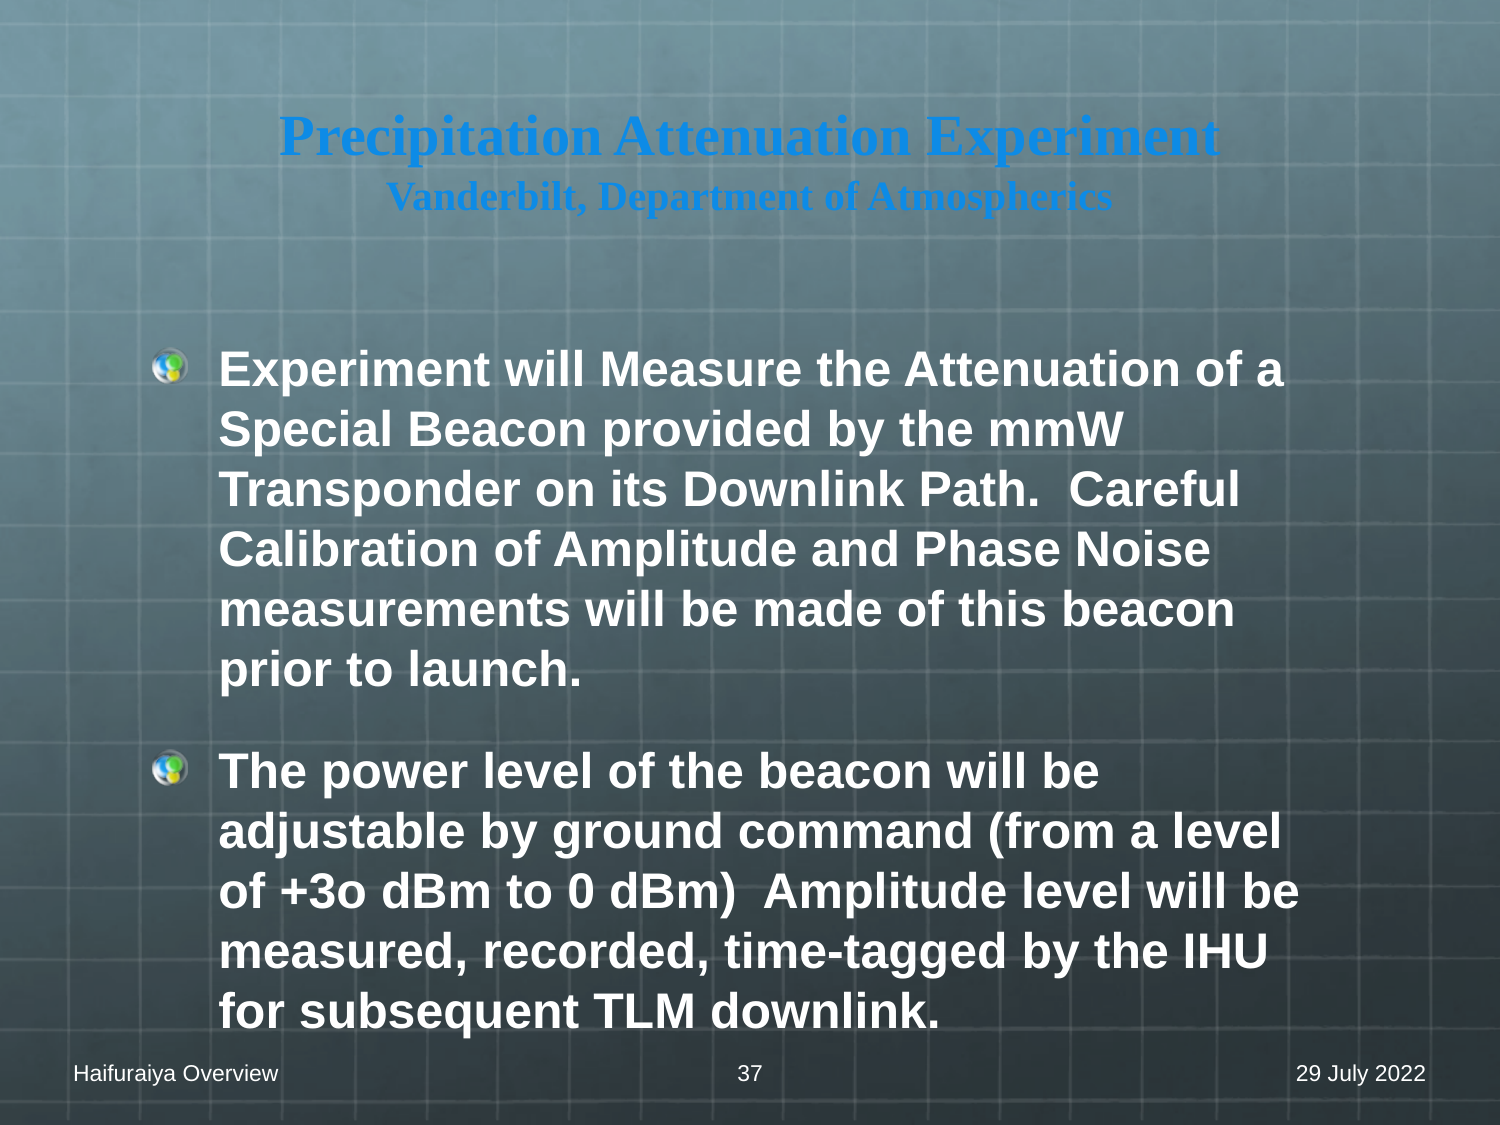

# Precipitation Attenuation Experiment Vanderbilt, Department of Atmospherics
Experiment will Measure the Attenuation of a Special Beacon provided by the mmW Transponder on its Downlink Path.  Careful Calibration of Amplitude and Phase Noise measurements will be made of this beacon prior to launch.
The power level of the beacon will be adjustable by ground command (from a level of +3o dBm to 0 dBm)  Amplitude level will be measured, recorded, time-tagged by the IHU for subsequent TLM downlink.
Haifuraiya Overview
37
29 July 2022